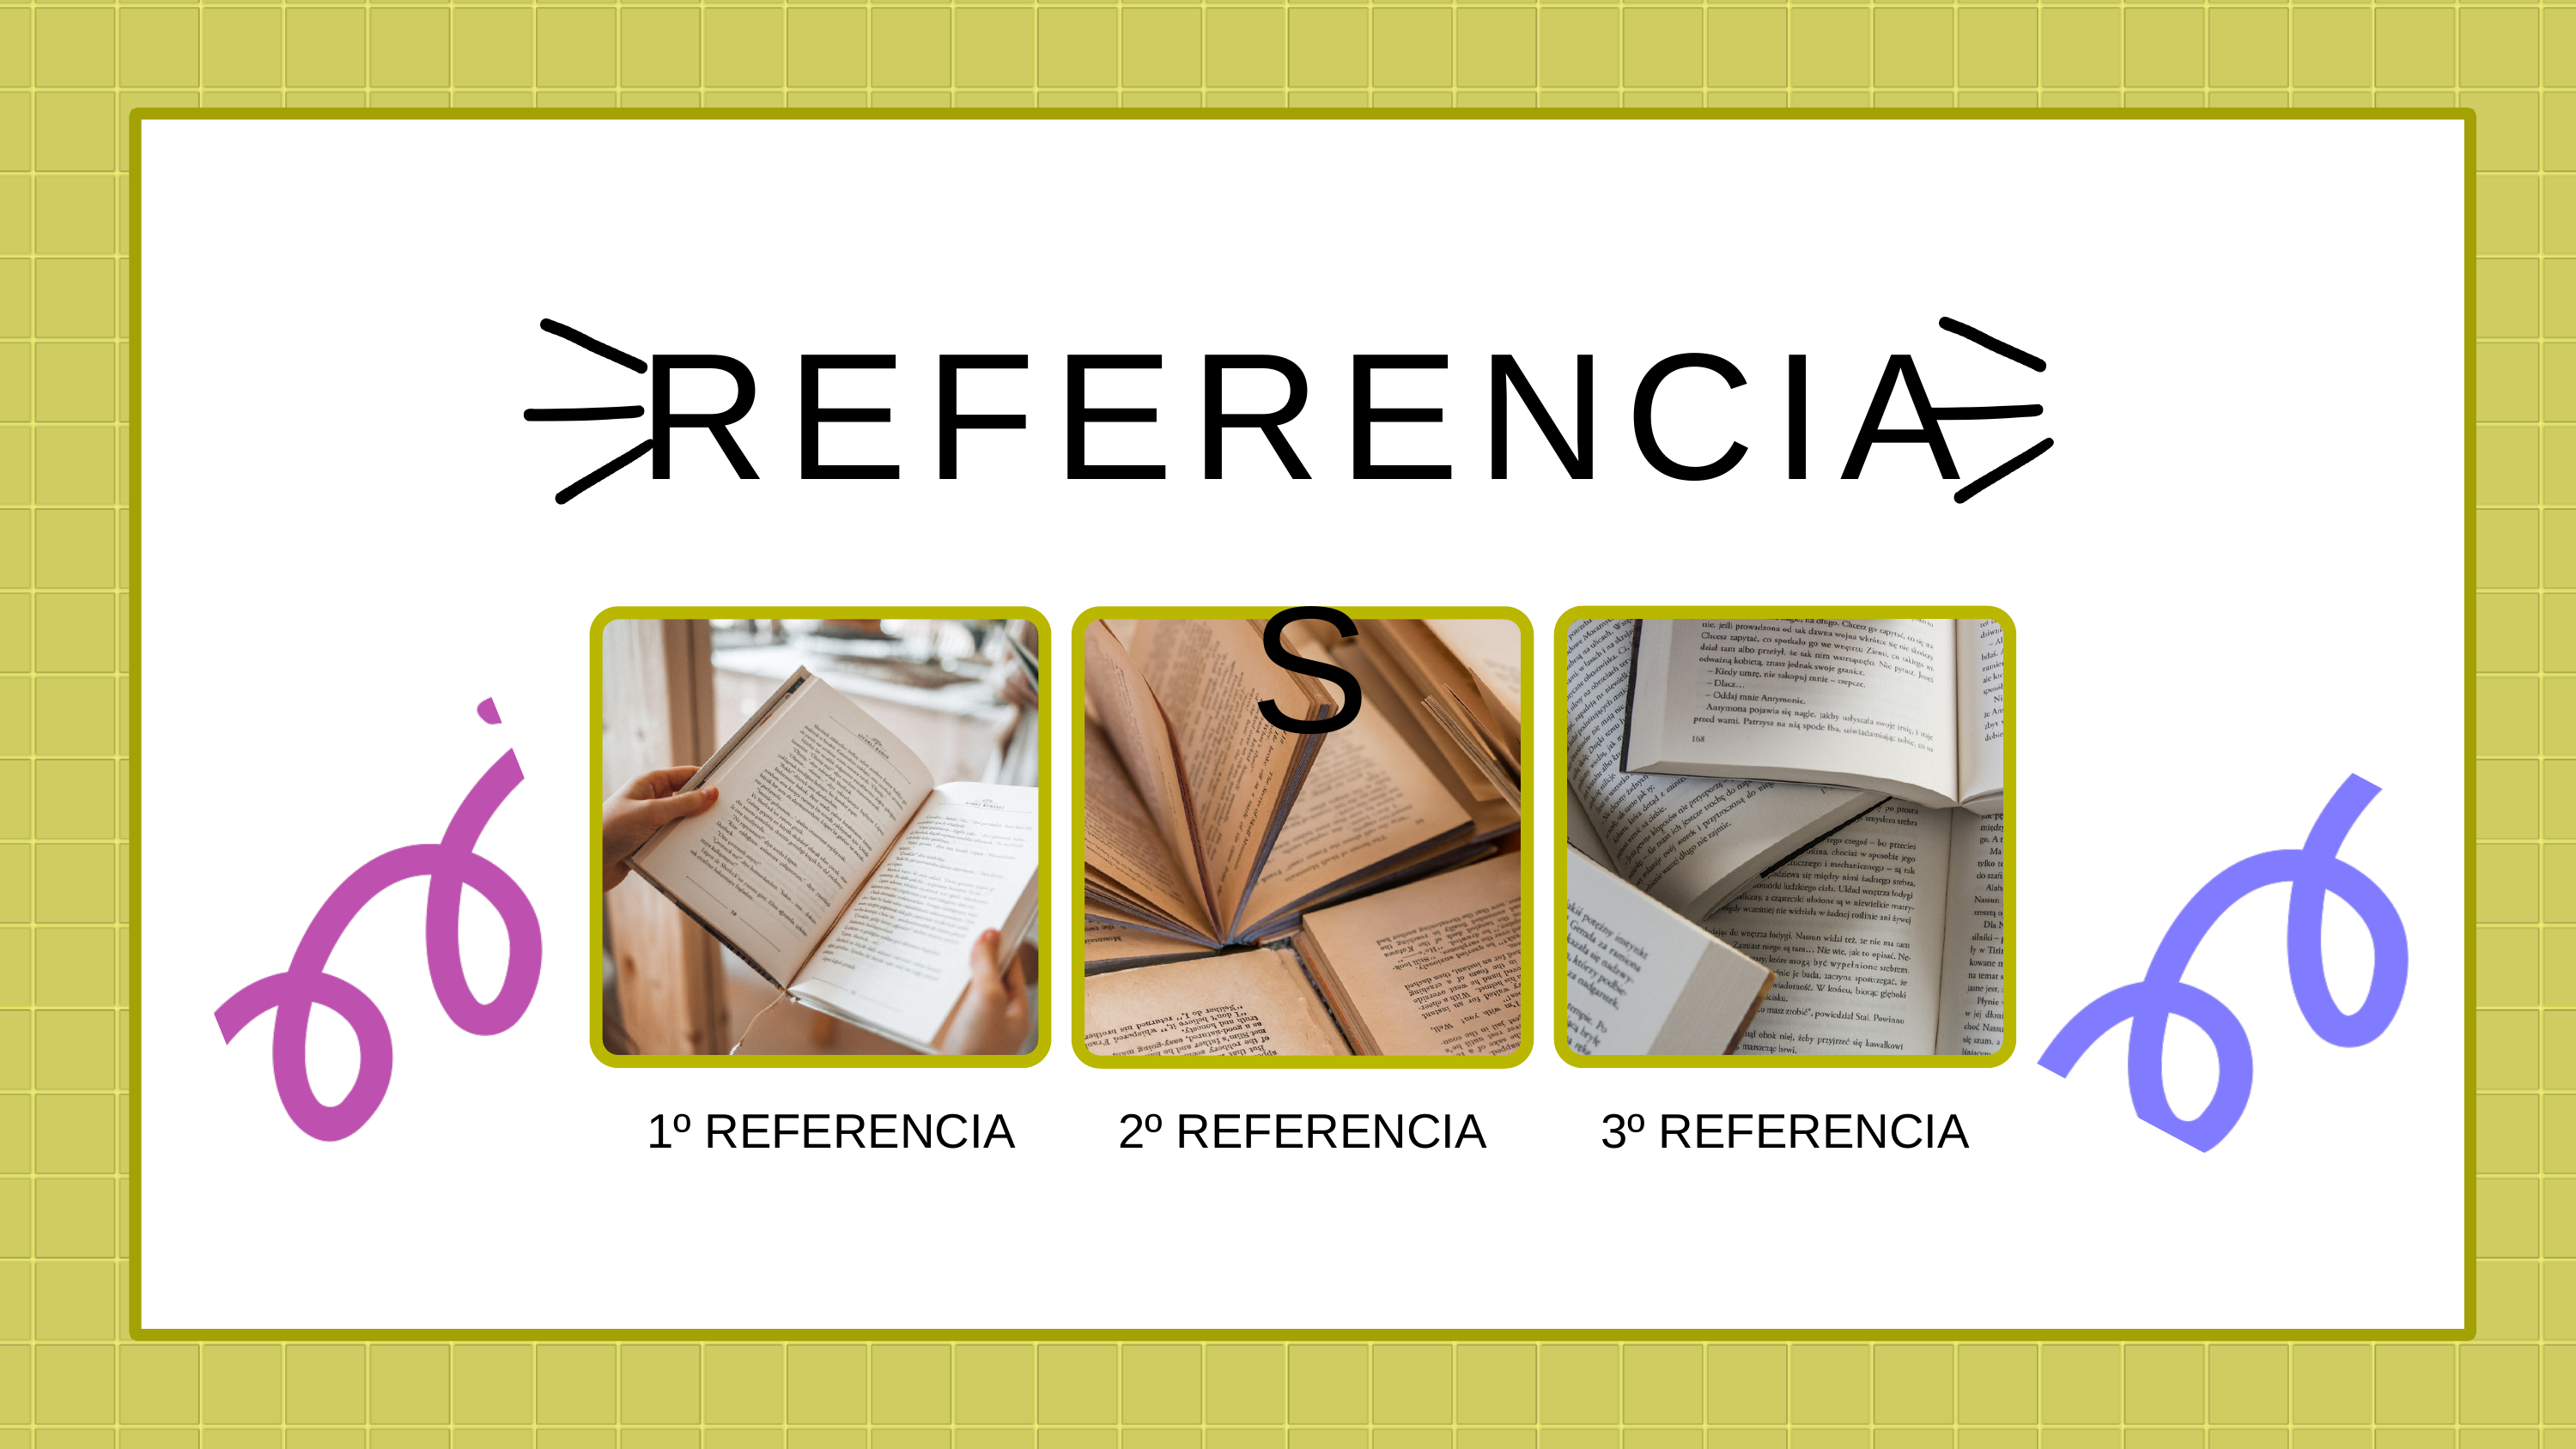

REFERENCIAS

1º REFERENCIA
2º REFERENCIA
3º REFERENCIA